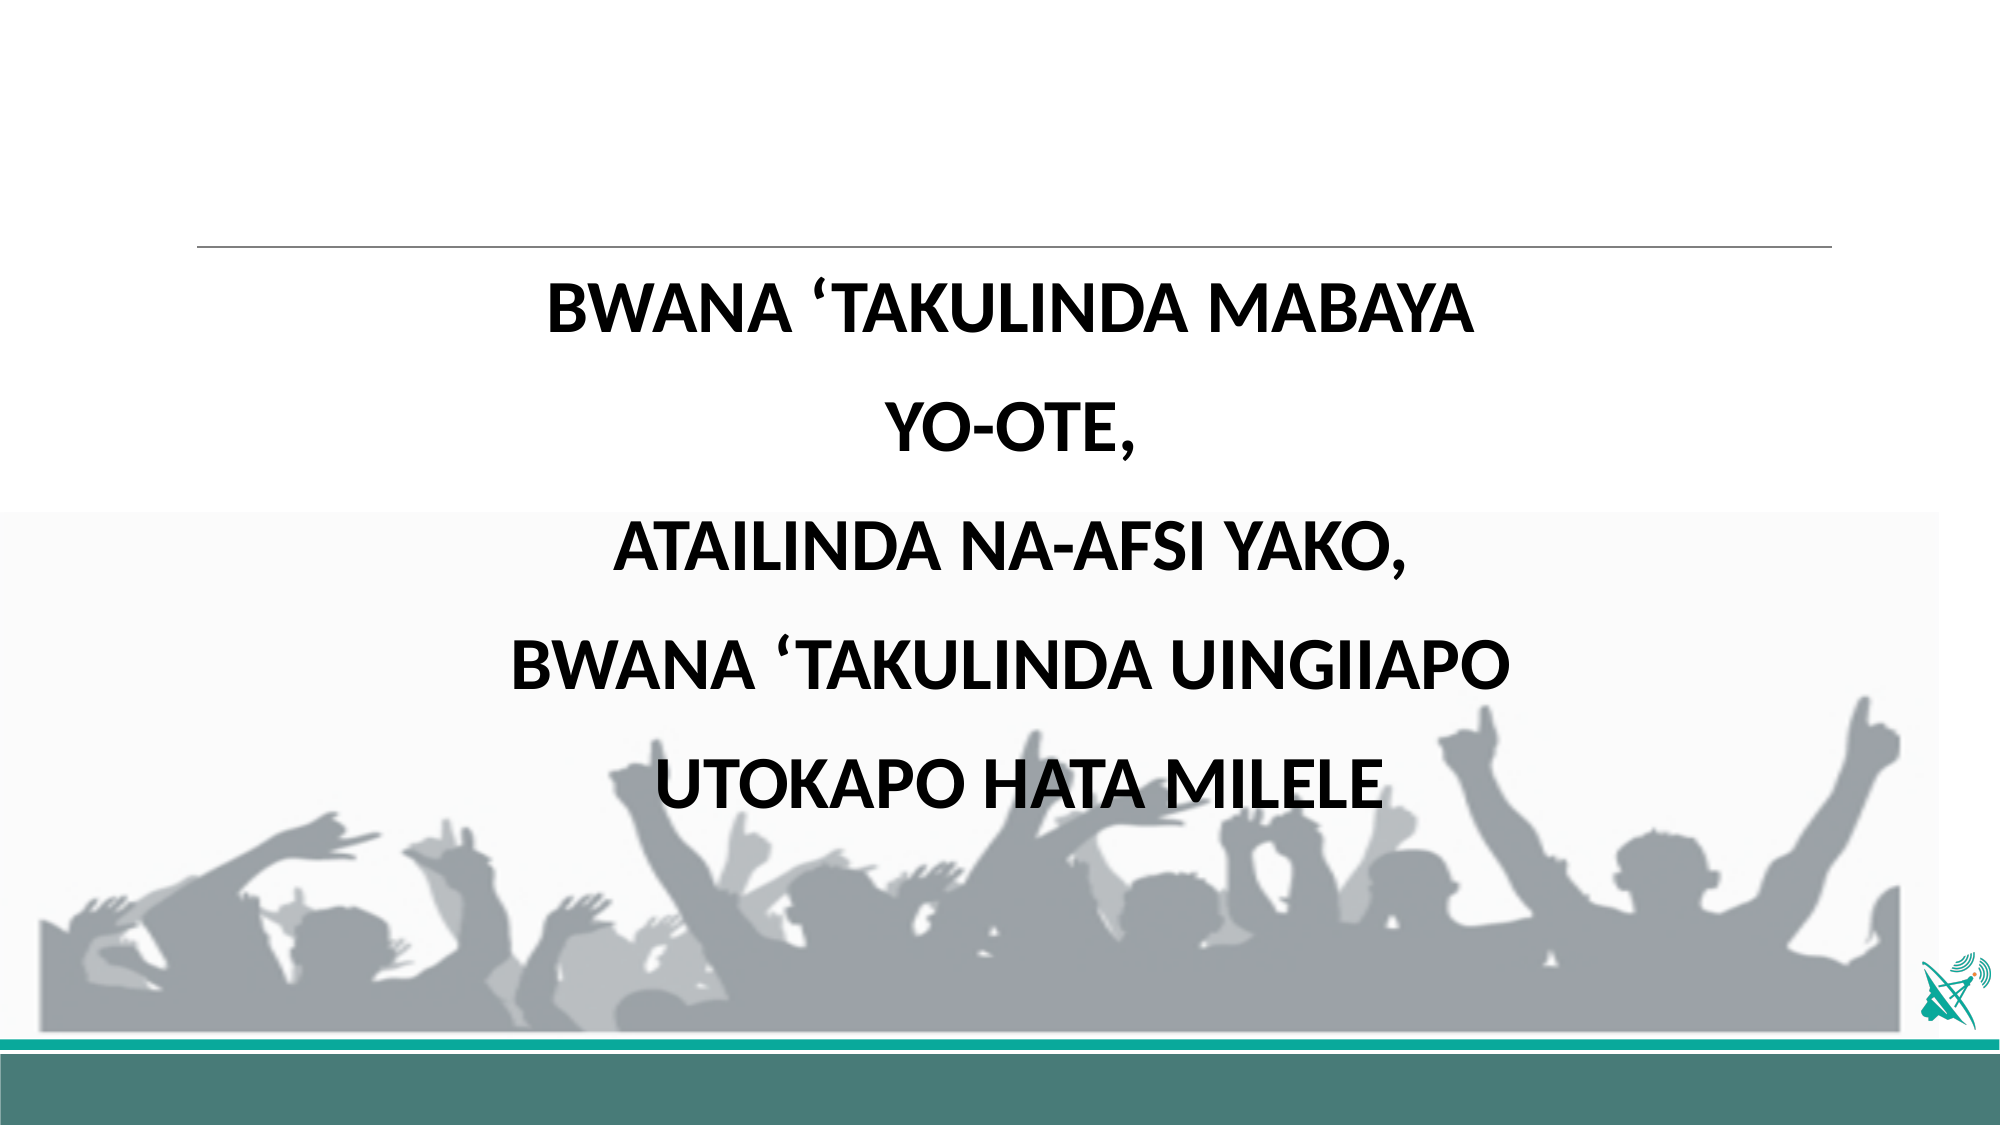

BWANA ‘TAKULINDA MABAYA
YO-OTE,
ATAILINDA NA-AFSI YAKO,
BWANA ‘TAKULINDA UINGIIAPO
UTOKAPO HATA MILELE